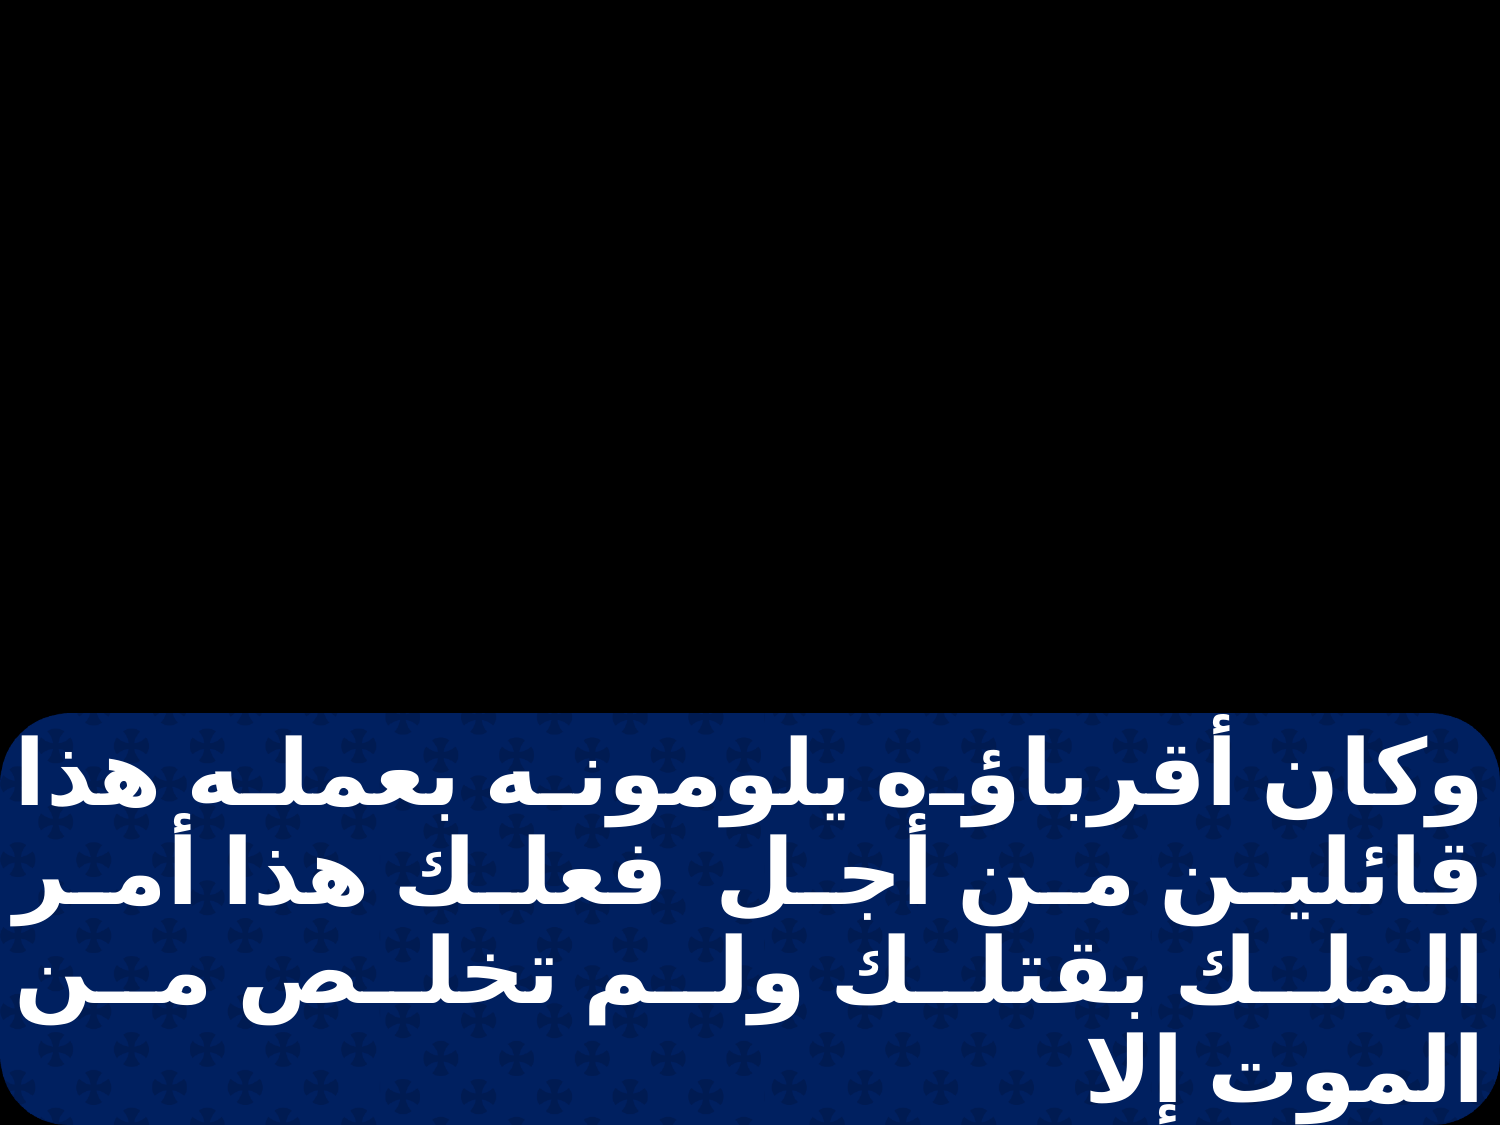

وكان أقرباؤه يلومونه بعمله هذا قائلين من أجل  فعلك هذا أمر الملك بقتلك ولم تخلص من الموت إلا